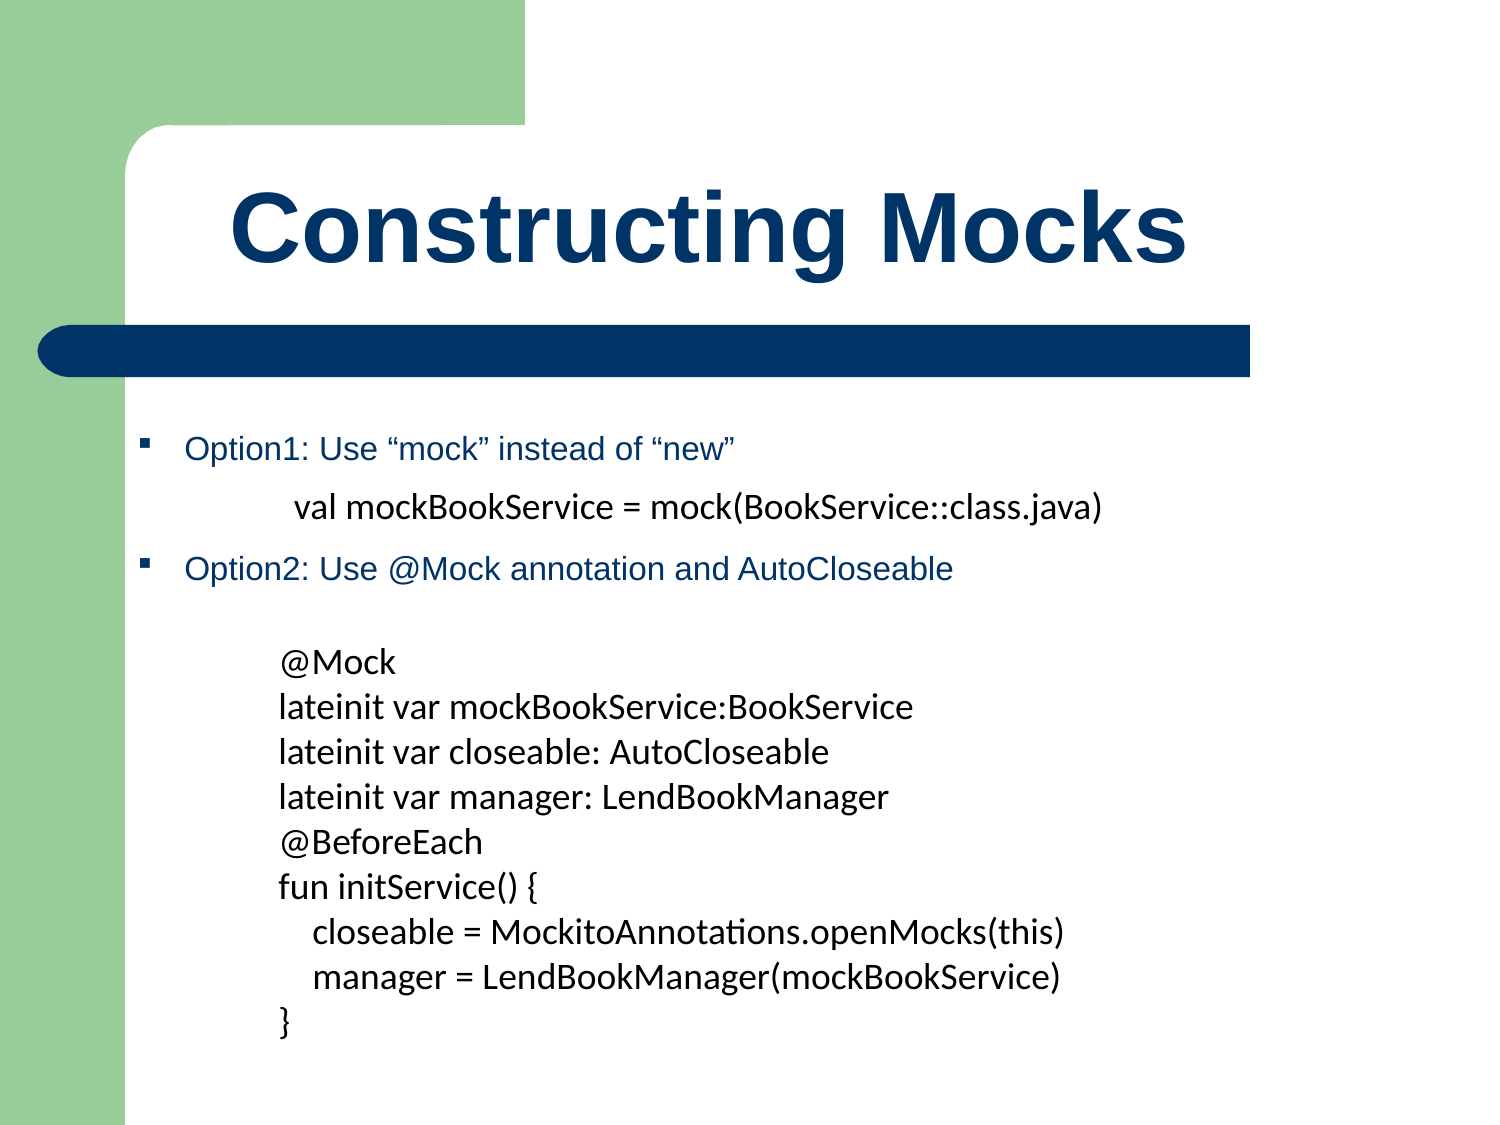

# Constructing Mocks

Option1: Use “mock” instead of “new”

Option2: Use @Mock annotation and AutoCloseable

val mockBookService = mock(BookService::class.java)

    @Mock
    lateinit var mockBookService:BookService
    lateinit var closeable: AutoCloseable
    lateinit var manager: LendBookManager
    @BeforeEach
    fun initService() {
        closeable = MockitoAnnotations.openMocks(this)
        manager = LendBookManager(mockBookService)
    }